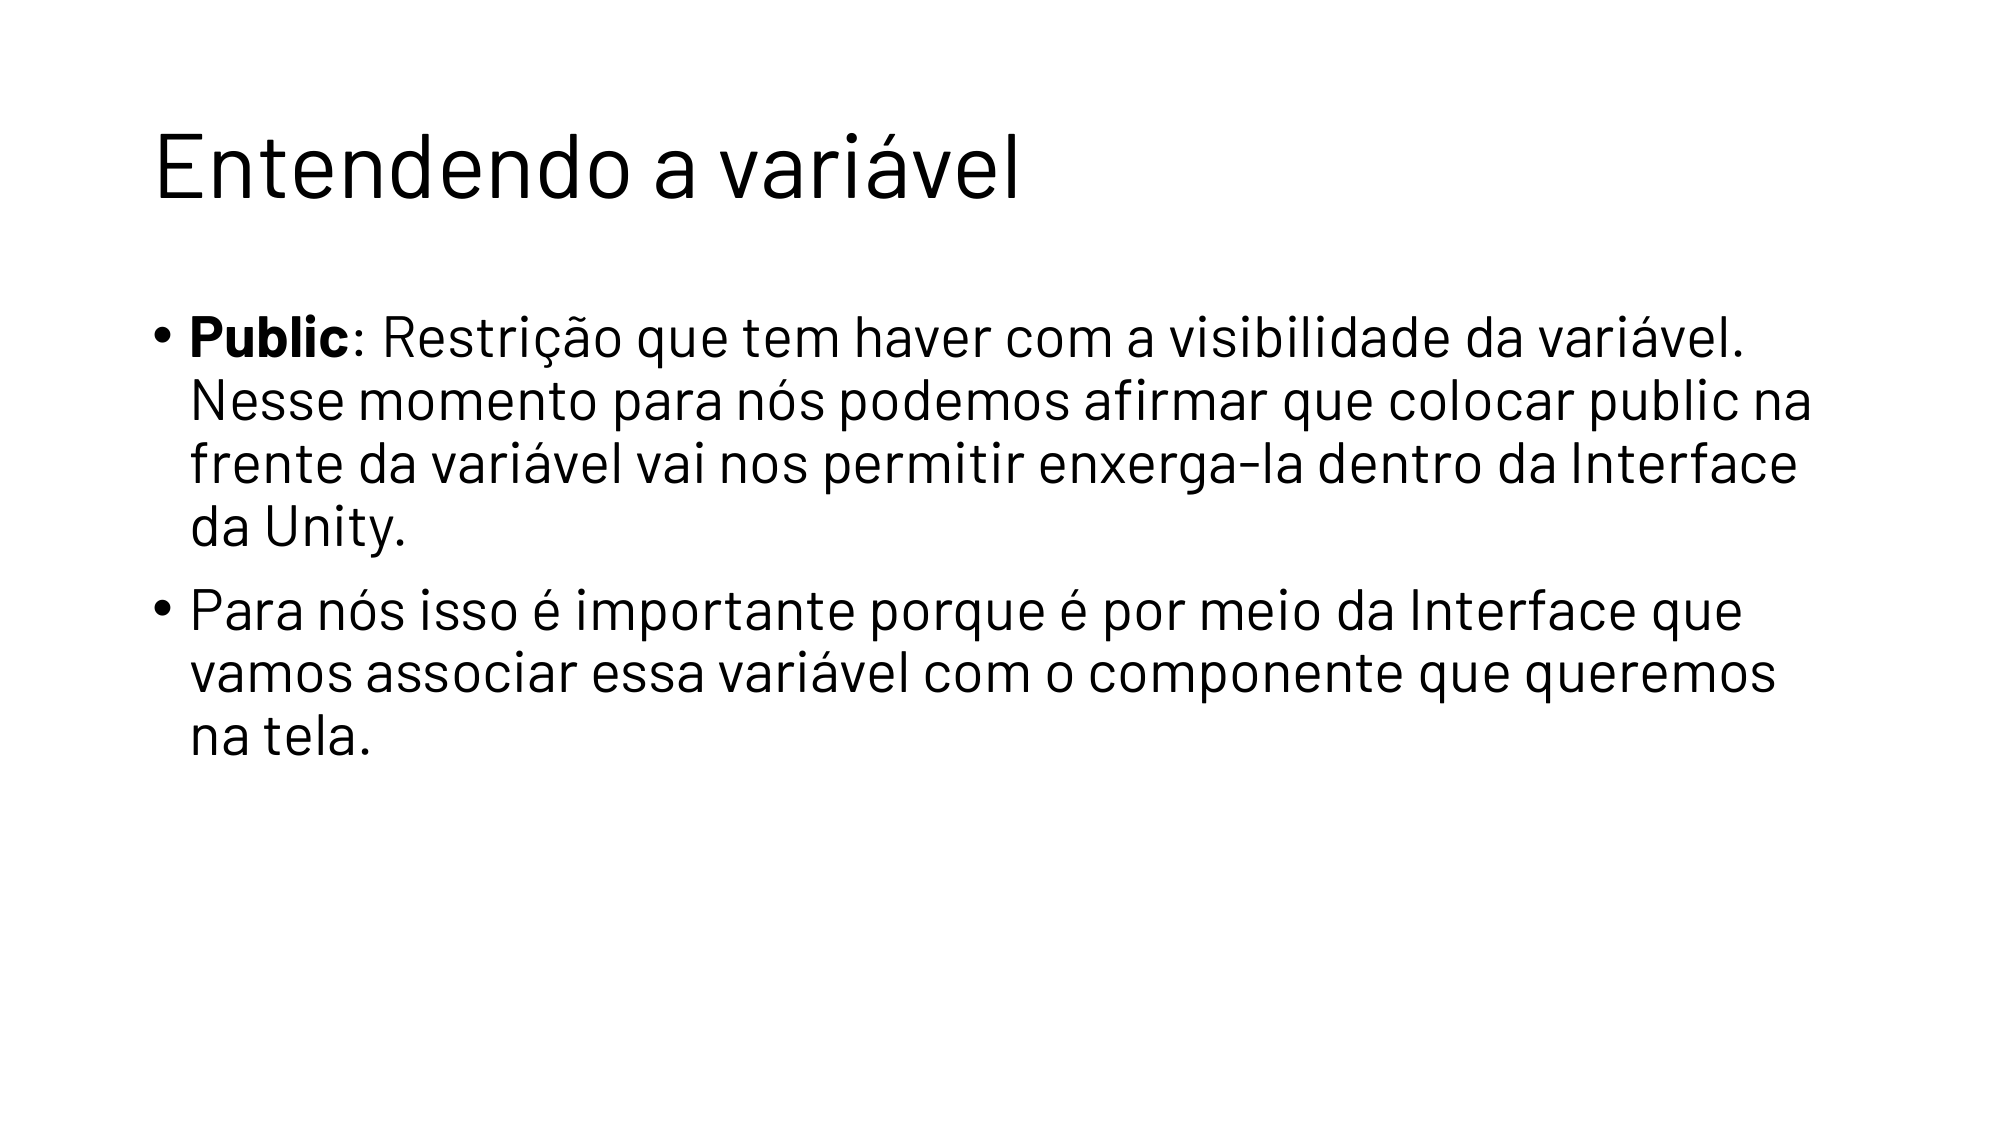

# Entendendo a variável
Public: Restrição que tem haver com a visibilidade da variável. Nesse momento para nós podemos afirmar que colocar public na frente da variável vai nos permitir enxerga-la dentro da Interface da Unity.
Para nós isso é importante porque é por meio da Interface que vamos associar essa variável com o componente que queremos na tela.